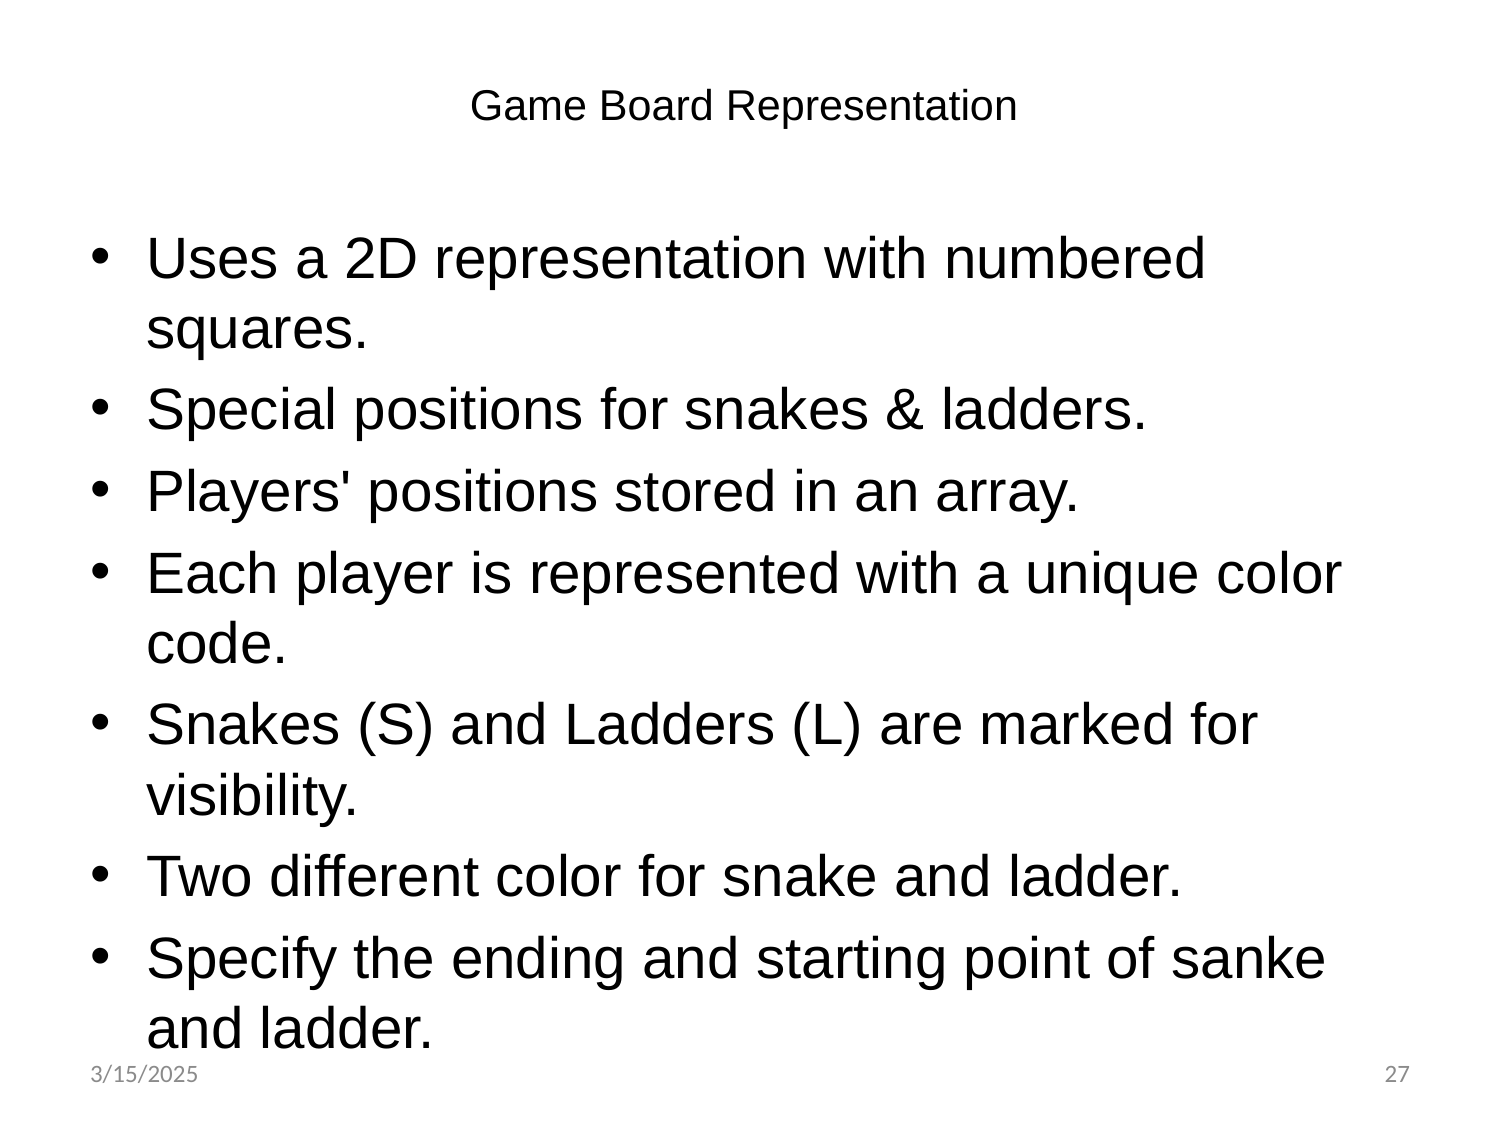

# Game Board Representation
Uses a 2D representation with numbered squares.
Special positions for snakes & ladders.
Players' positions stored in an array.
Each player is represented with a unique color code.
Snakes (S) and Ladders (L) are marked for visibility.
Two different color for snake and ladder.
Specify the ending and starting point of sanke and ladder.

3/15/2025
27